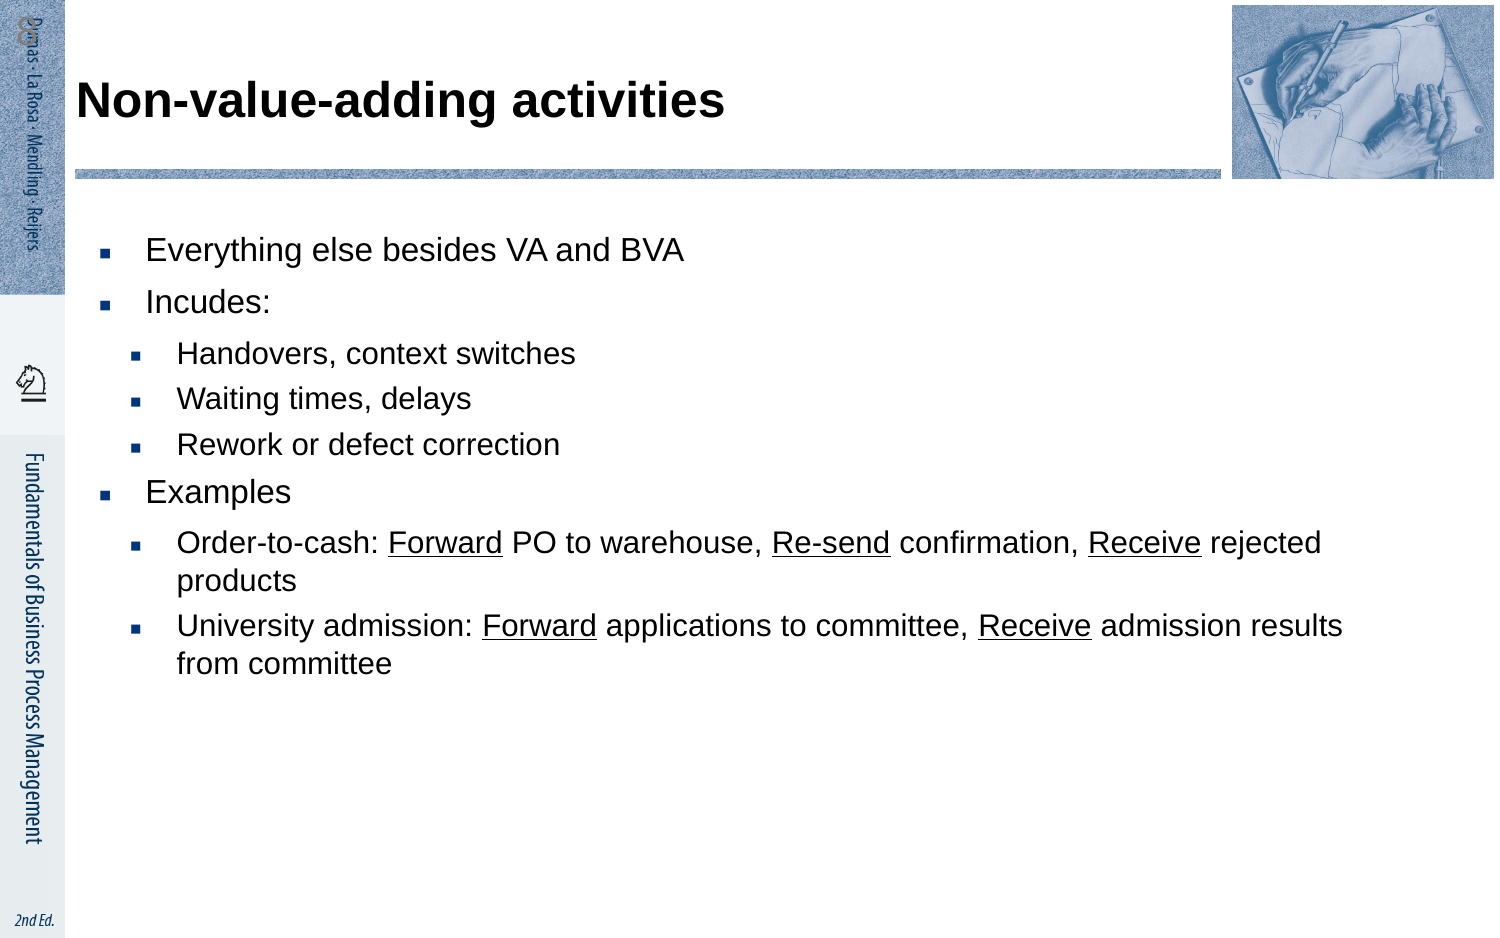

8
# Non-value-adding activities
Everything else besides VA and BVA
Incudes:
Handovers, context switches
Waiting times, delays
Rework or defect correction
Examples
Order-to-cash: Forward PO to warehouse, Re-send confirmation, Receive rejected products
University admission: Forward applications to committee, Receive admission results from committee